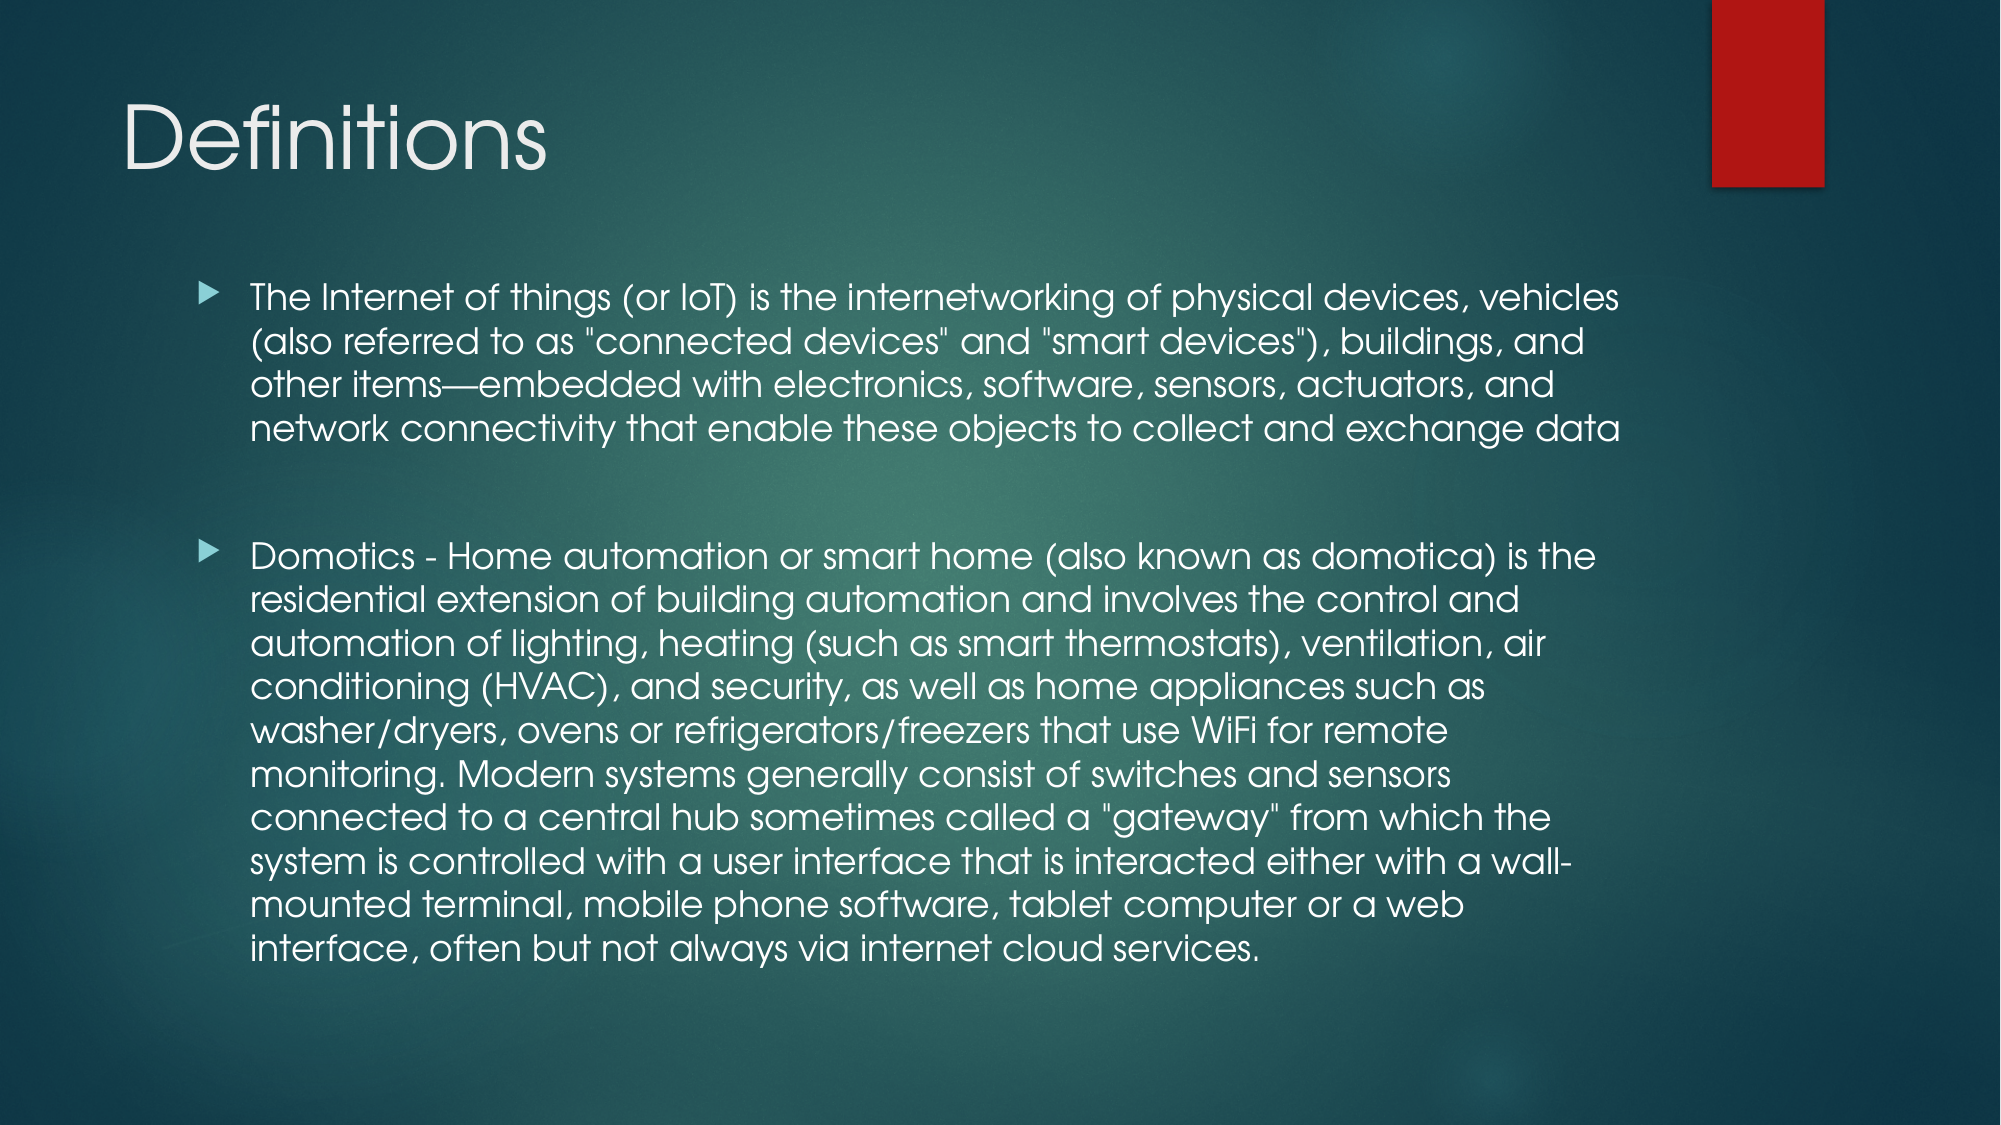

# Definitions
The Internet of things (or IoT) is the internetworking of physical devices, vehicles (also referred to as "connected devices" and "smart devices"), buildings, and other items—embedded with electronics, software, sensors, actuators, and network connectivity that enable these objects to collect and exchange data

Domotics - Home automation or smart home (also known as domotica) is the residential extension of building automation and involves the control and automation of lighting, heating (such as smart thermostats), ventilation, air conditioning (HVAC), and security, as well as home appliances such as washer/dryers, ovens or refrigerators/freezers that use WiFi for remote monitoring. Modern systems generally consist of switches and sensors connected to a central hub sometimes called a "gateway" from which the system is controlled with a user interface that is interacted either with a wall-mounted terminal, mobile phone software, tablet computer or a web interface, often but not always via internet cloud services.